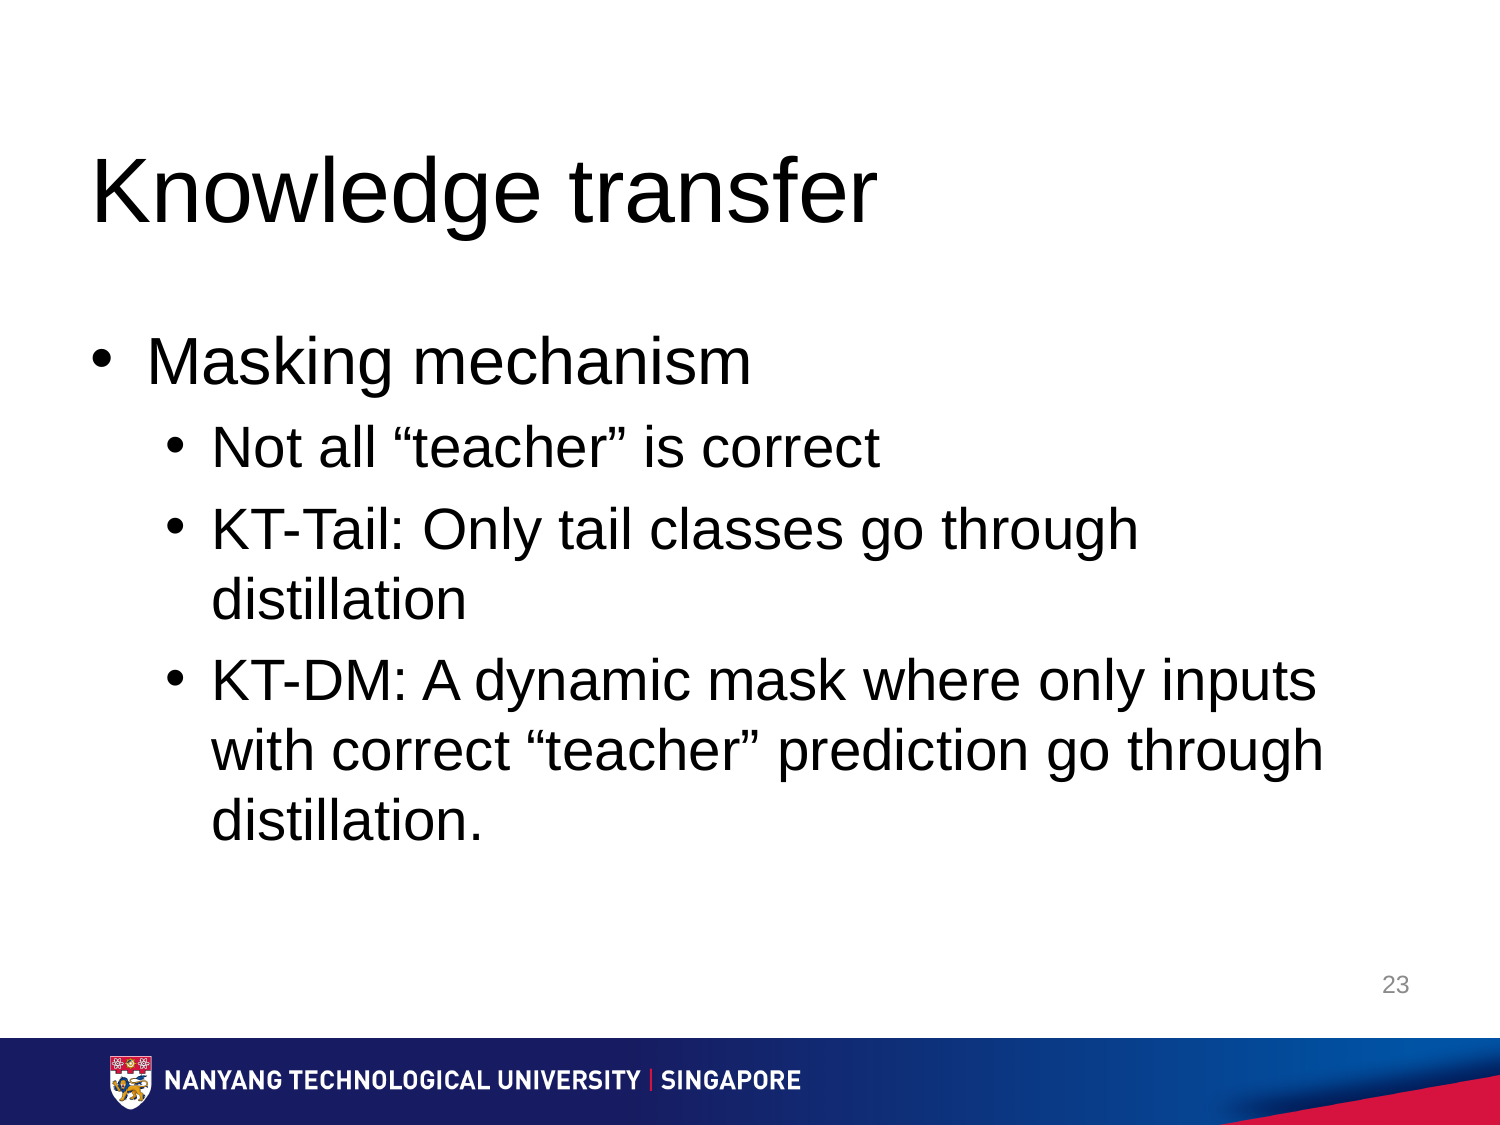

# Knowledge transfer
Masking mechanism
Not all “teacher” is correct
KT-Tail: Only tail classes go through distillation
KT-DM: A dynamic mask where only inputs with correct “teacher” prediction go through distillation.
23